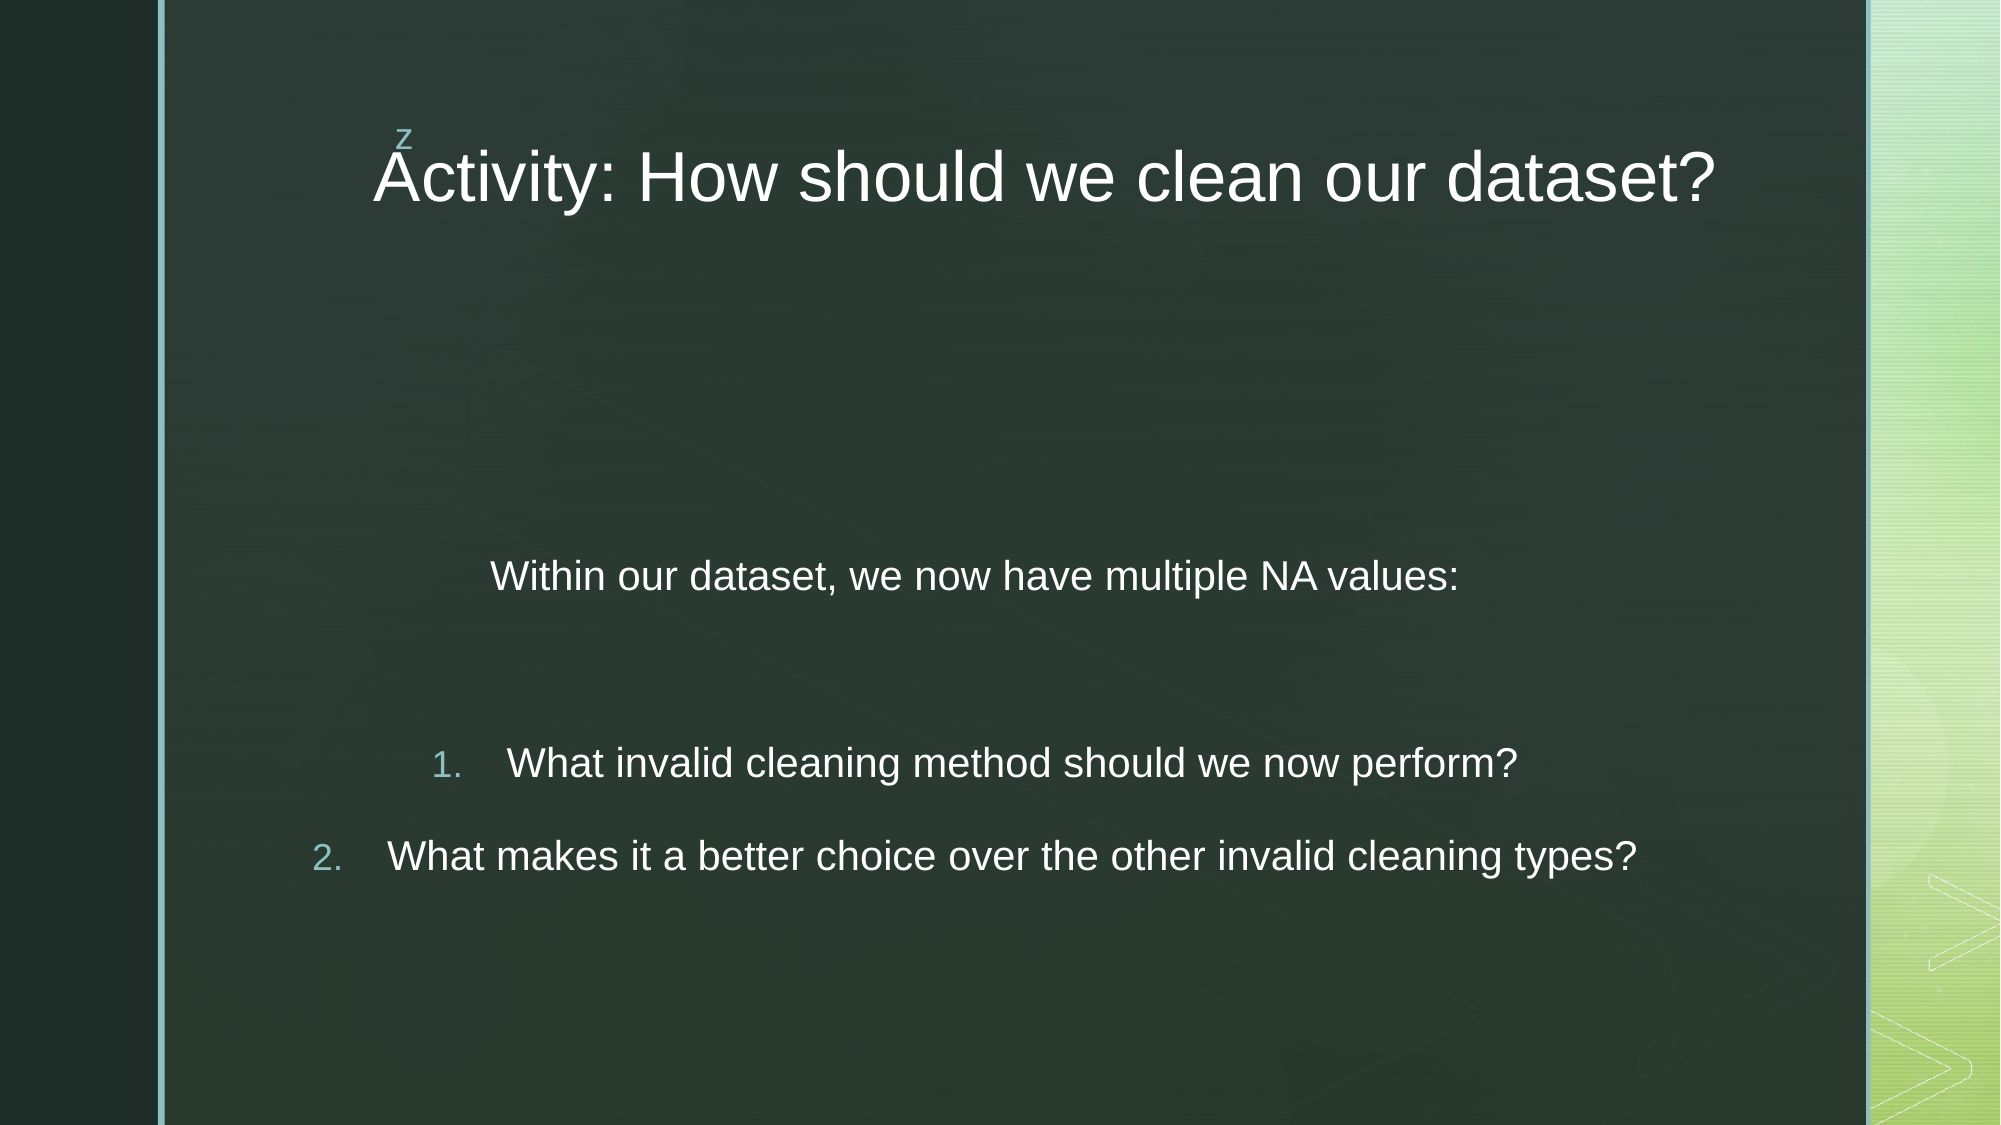

# Activity: How should we clean our dataset?
Within our dataset, we now have multiple NA values:

What invalid cleaning method should we now perform?
What makes it a better choice over the other invalid cleaning types?